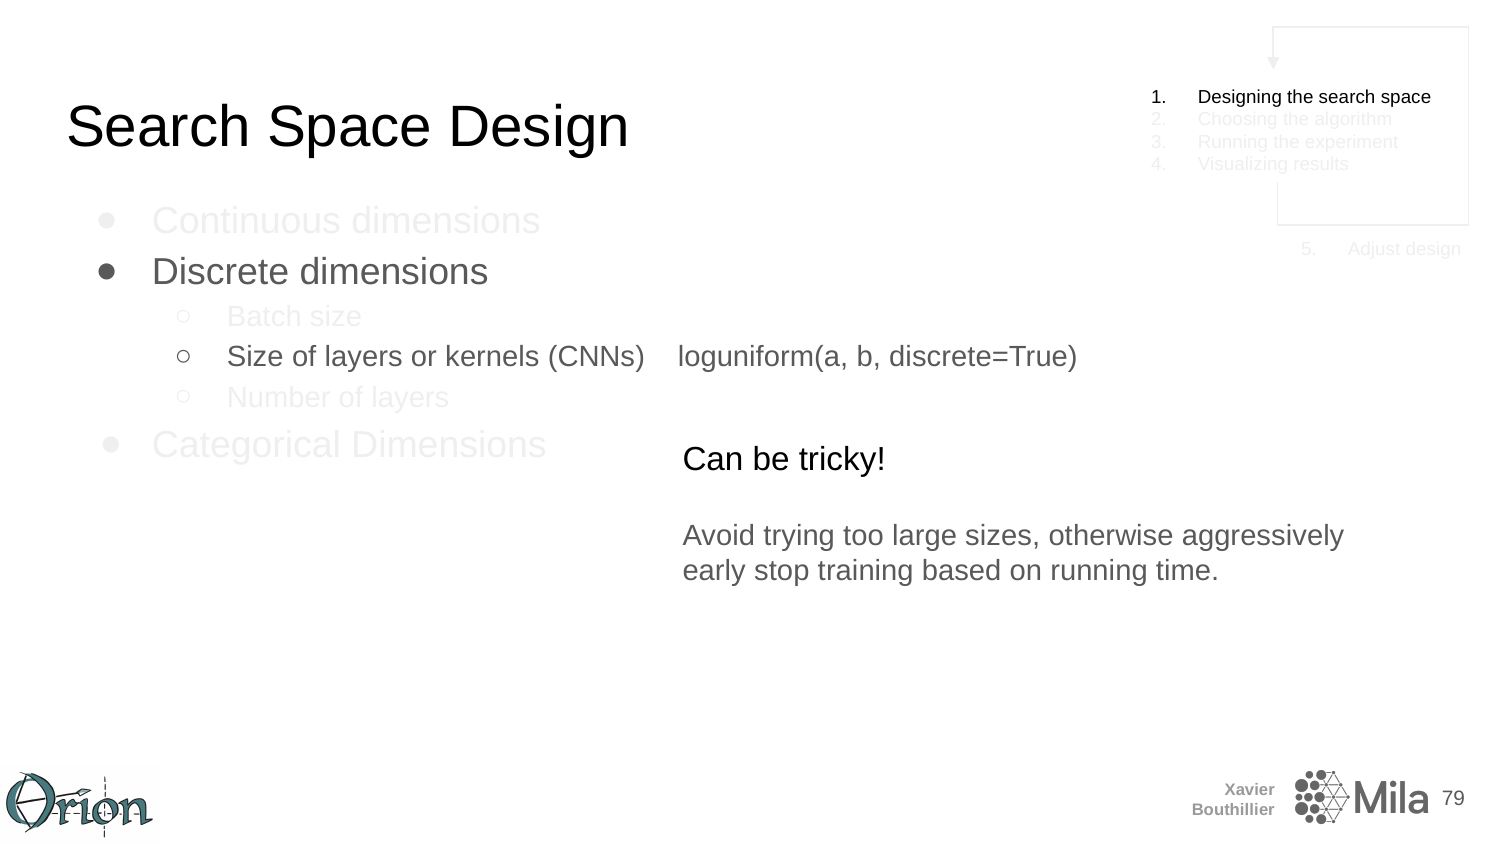

# Search Space Design
Continuous dimensions
Discrete dimensions
Batch size
Size of layers or kernels (CNNs)    loguniform(a, b, discrete=True)
Number of layers
Categorical Dimensions

Can be tricky!

Avoid trying too large sizes, otherwise aggressively early stop training based on running time.
79